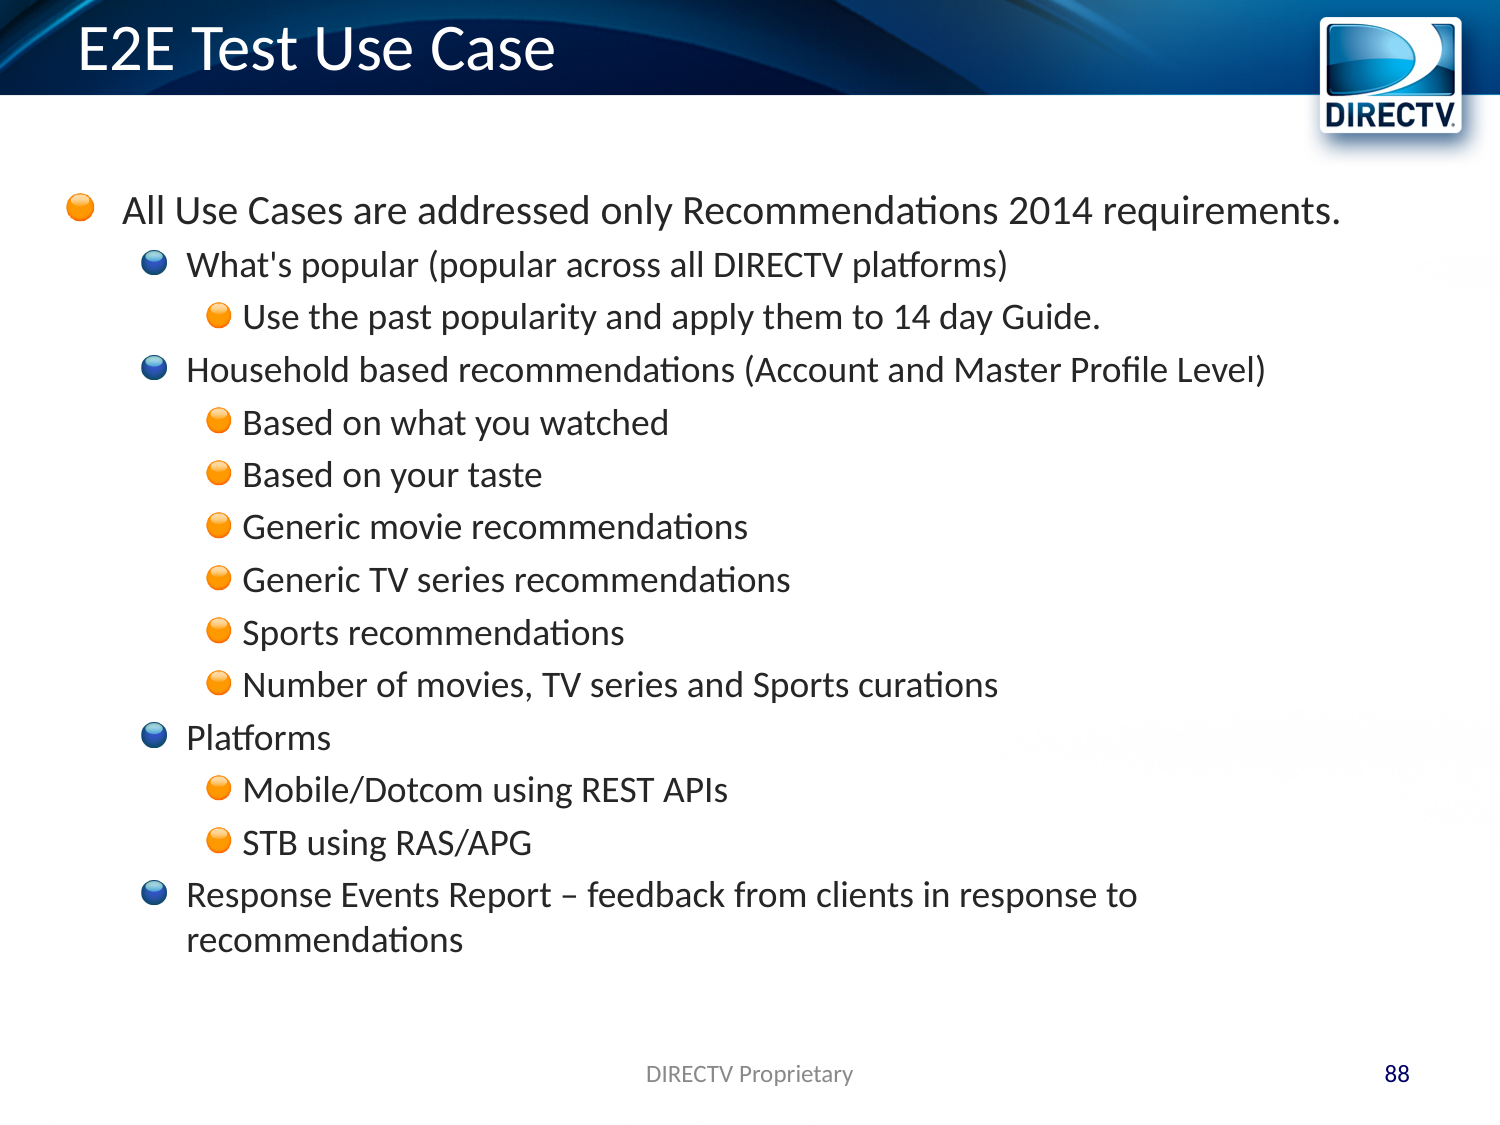

# E2E Test Use Case
All Use Cases are addressed only Recommendations 2014 requirements.
What's popular (popular across all DIRECTV platforms)
Use the past popularity and apply them to 14 day Guide.
Household based recommendations (Account and Master Profile Level)
Based on what you watched
Based on your taste
Generic movie recommendations
Generic TV series recommendations
Sports recommendations
Number of movies, TV series and Sports curations
Platforms
Mobile/Dotcom using REST APIs
STB using RAS/APG
Response Events Report – feedback from clients in response to recommendations
DIRECTV Proprietary
88